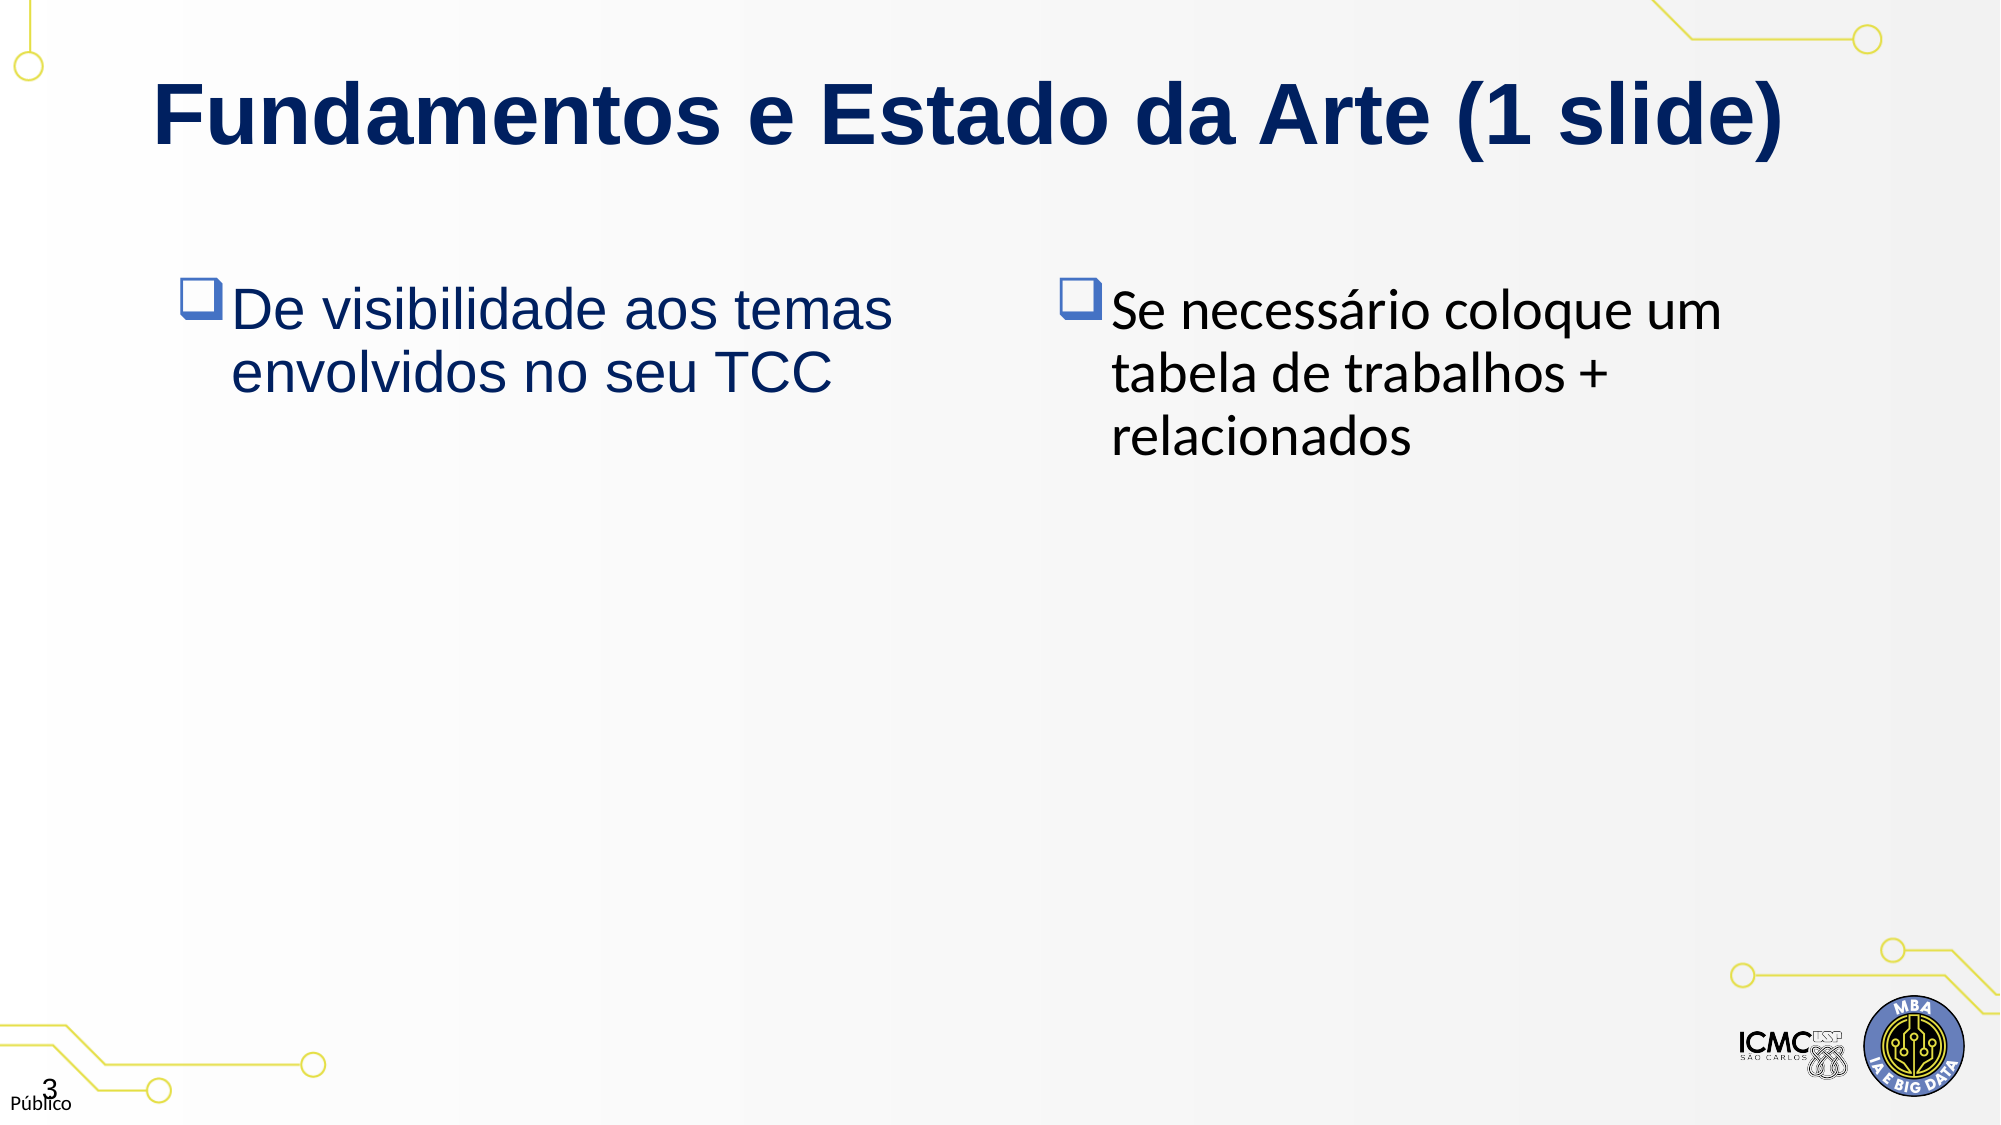

# Fundamentos e Estado da Arte (1 slide)
Se necessário coloque um tabela de trabalhos + relacionados

De visibilidade aos temas envolvidos no seu TCC